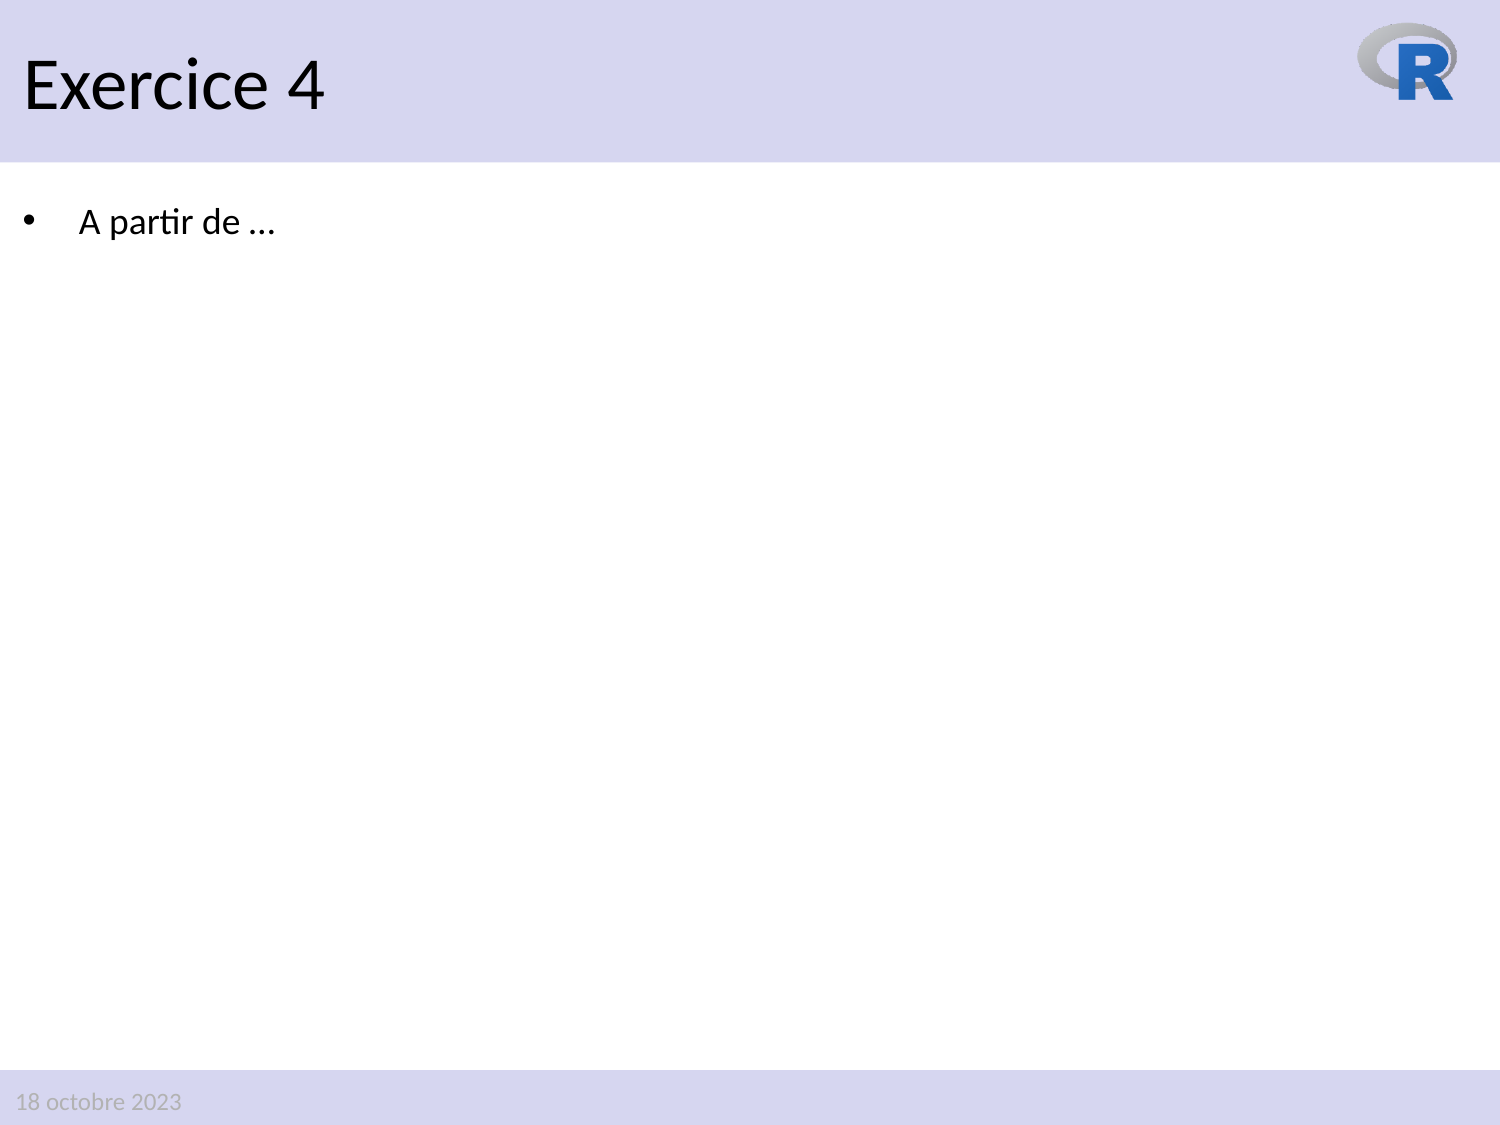

Exercice 4
A partir de …
18 octobre 2023
68
https://www.reilly-coglab.com/data